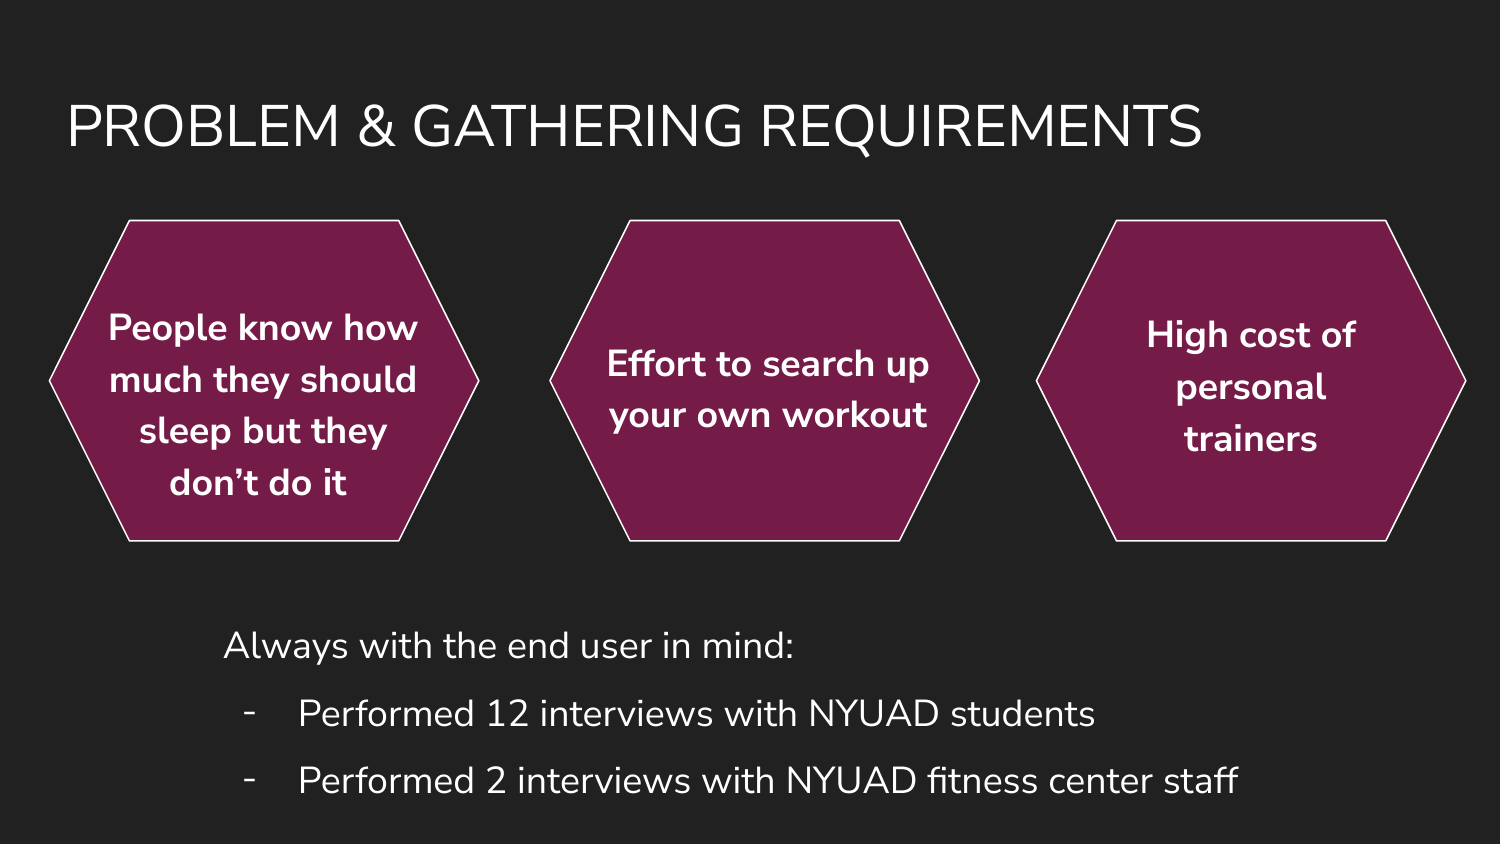

# PROBLEM & GATHERING REQUIREMENTS

People know how much they should sleep but they don’t do it

High cost of personal trainers
Effort to search up your own workout

Always with the end user in mind:
Performed 12 interviews with NYUAD students
Performed 2 interviews with NYUAD fitness center staff